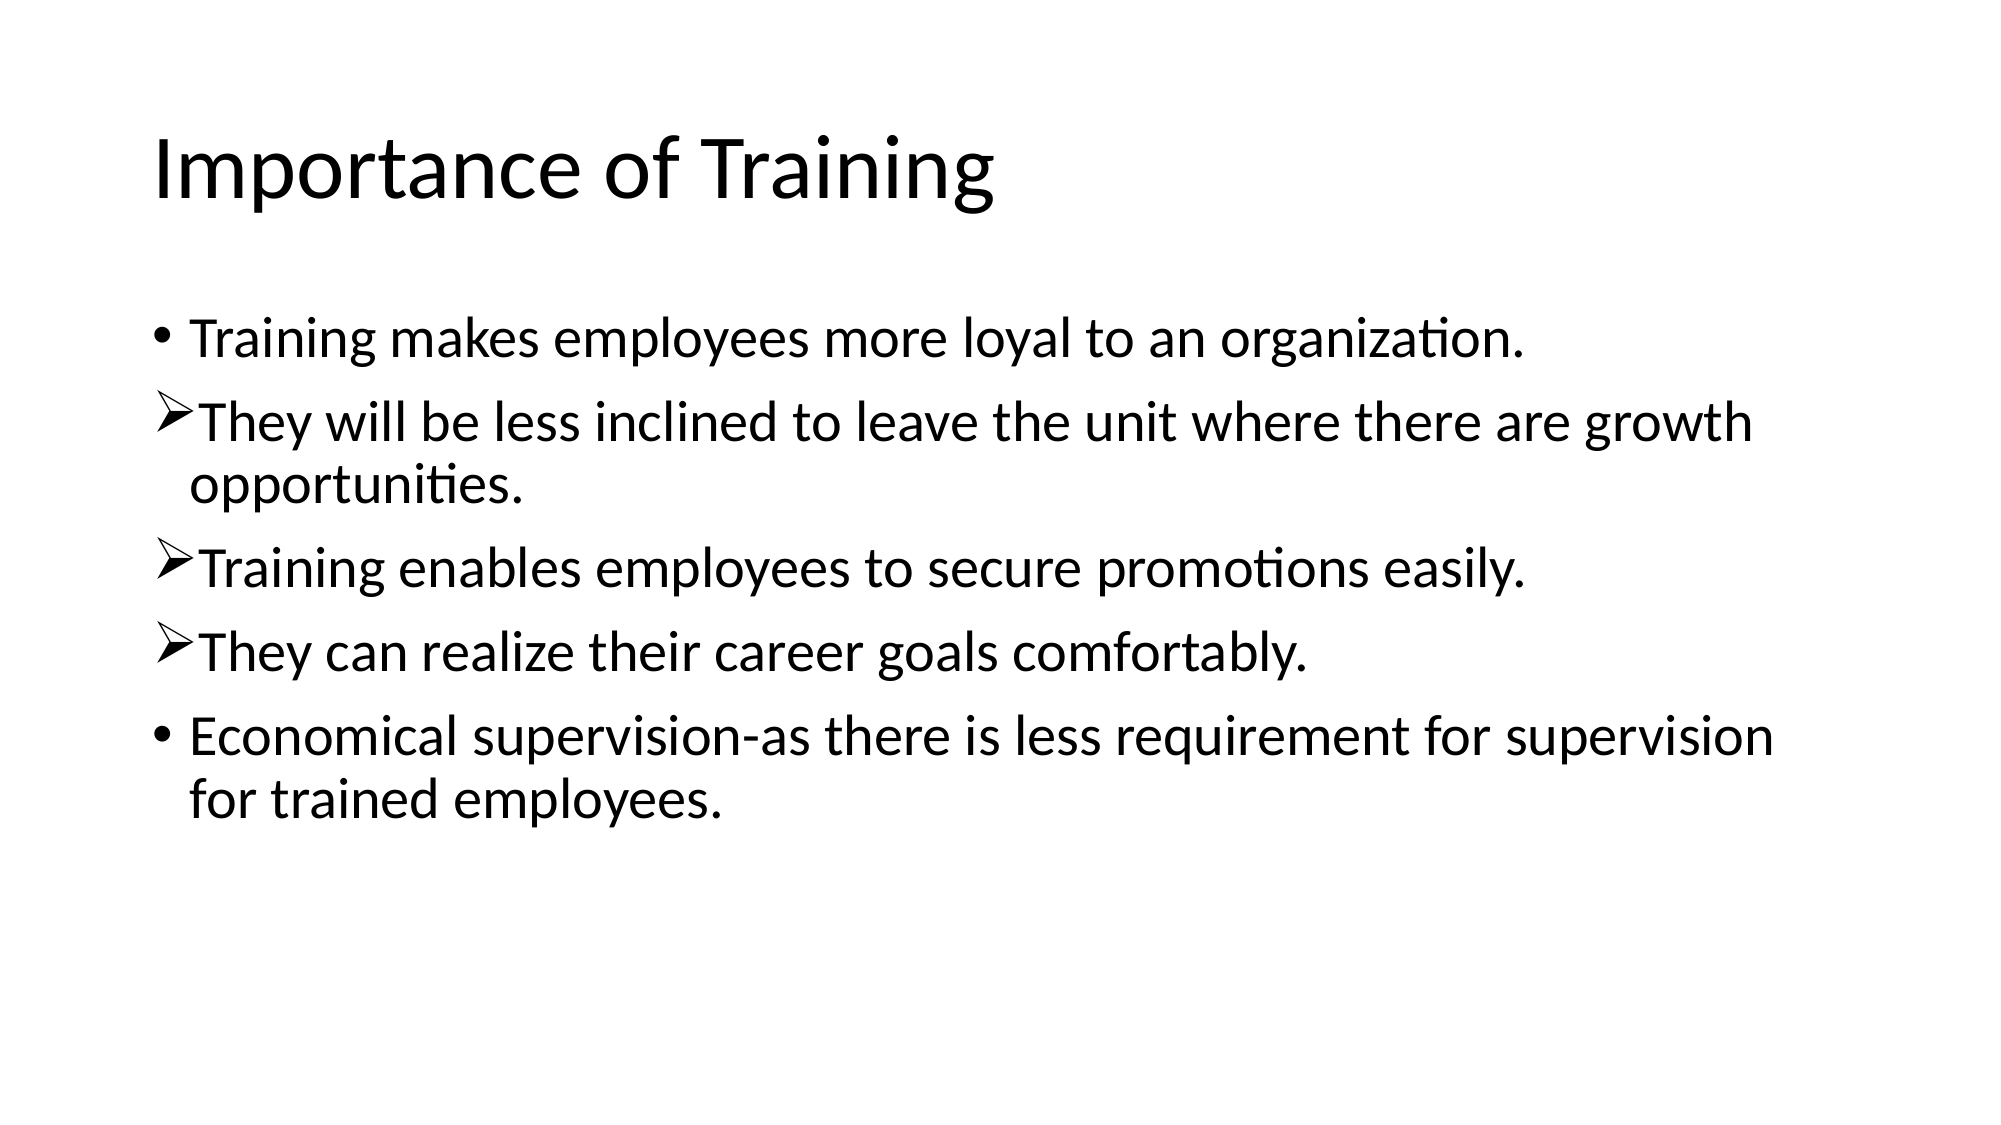

# Importance of Training
Training makes employees more loyal to an organization.
They will be less inclined to leave the unit where there are growth opportunities.
Training enables employees to secure promotions easily.
They can realize their career goals comfortably.
Economical supervision-as there is less requirement for supervision for trained employees.